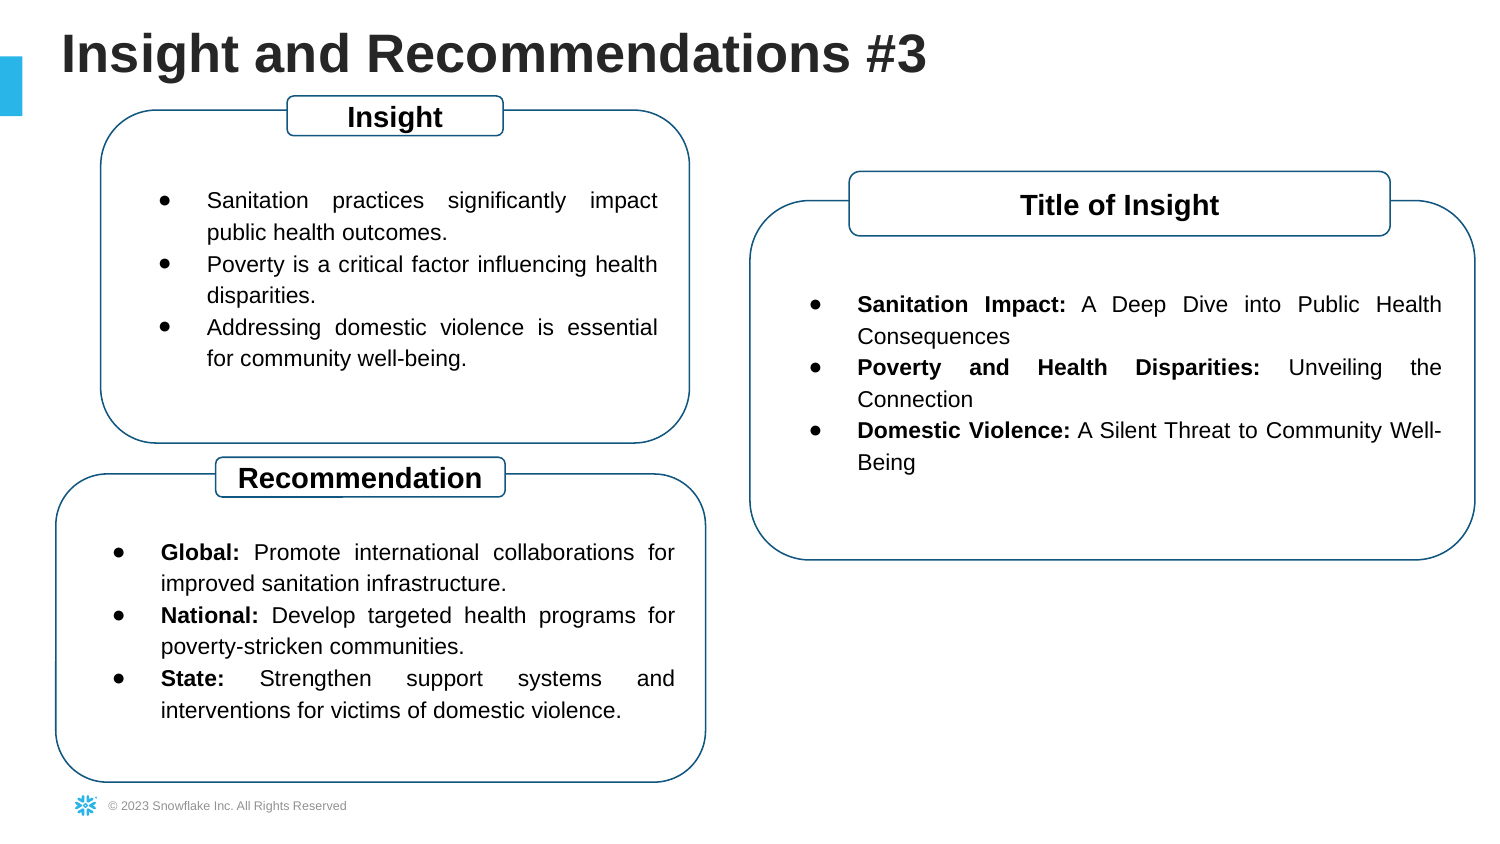

Insight and Recommendations #3
Insight
Sanitation practices significantly impact public health outcomes.
Poverty is a critical factor influencing health disparities.
Addressing domestic violence is essential for community well-being.
Title of Insight
Sanitation Impact: A Deep Dive into Public Health Consequences
Poverty and Health Disparities: Unveiling the Connection
Domestic Violence: A Silent Threat to Community Well-Being
Recommendation
Global: Promote international collaborations for improved sanitation infrastructure.
National: Develop targeted health programs for poverty-stricken communities.
State: Strengthen support systems and interventions for victims of domestic violence.